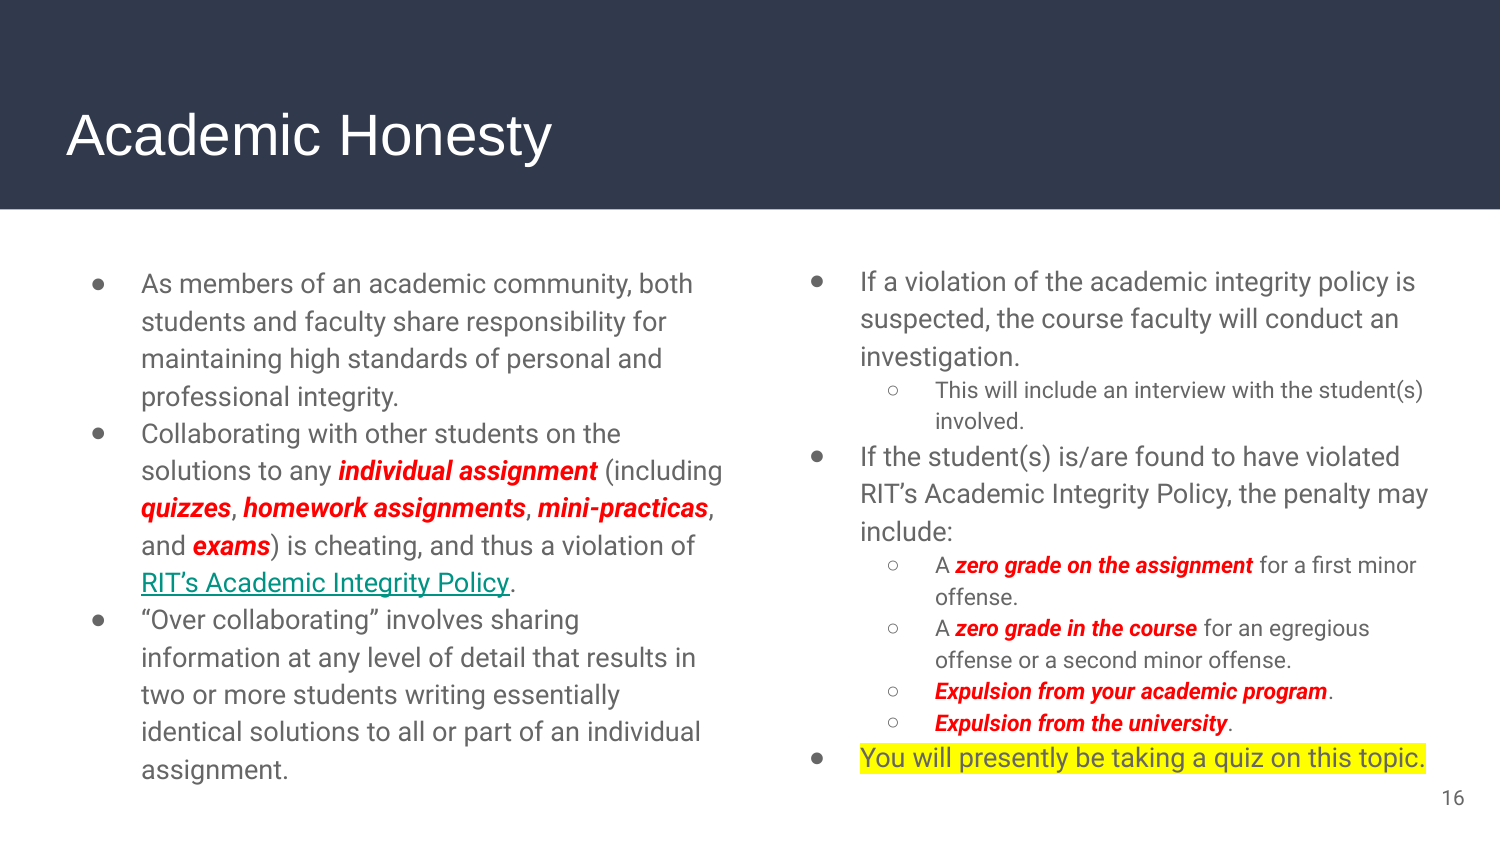

# Academic Honesty
As members of an academic community, both students and faculty share responsibility for maintaining high standards of personal and professional integrity.
Collaborating with other students on the solutions to any individual assignment (including quizzes, homework assignments, mini-practicas, and exams) is cheating, and thus a violation of RIT’s Academic Integrity Policy.
“Over collaborating” involves sharing information at any level of detail that results in two or more students writing essentially identical solutions to all or part of an individual assignment.
If a violation of the academic integrity policy is suspected, the course faculty will conduct an investigation.
This will include an interview with the student(s) involved.
If the student(s) is/are found to have violated RIT’s Academic Integrity Policy, the penalty may include:
A zero grade on the assignment for a first minor offense.
A zero grade in the course for an egregious offense or a second minor offense.
Expulsion from your academic program.
Expulsion from the university.
You will presently be taking a quiz on this topic.
16